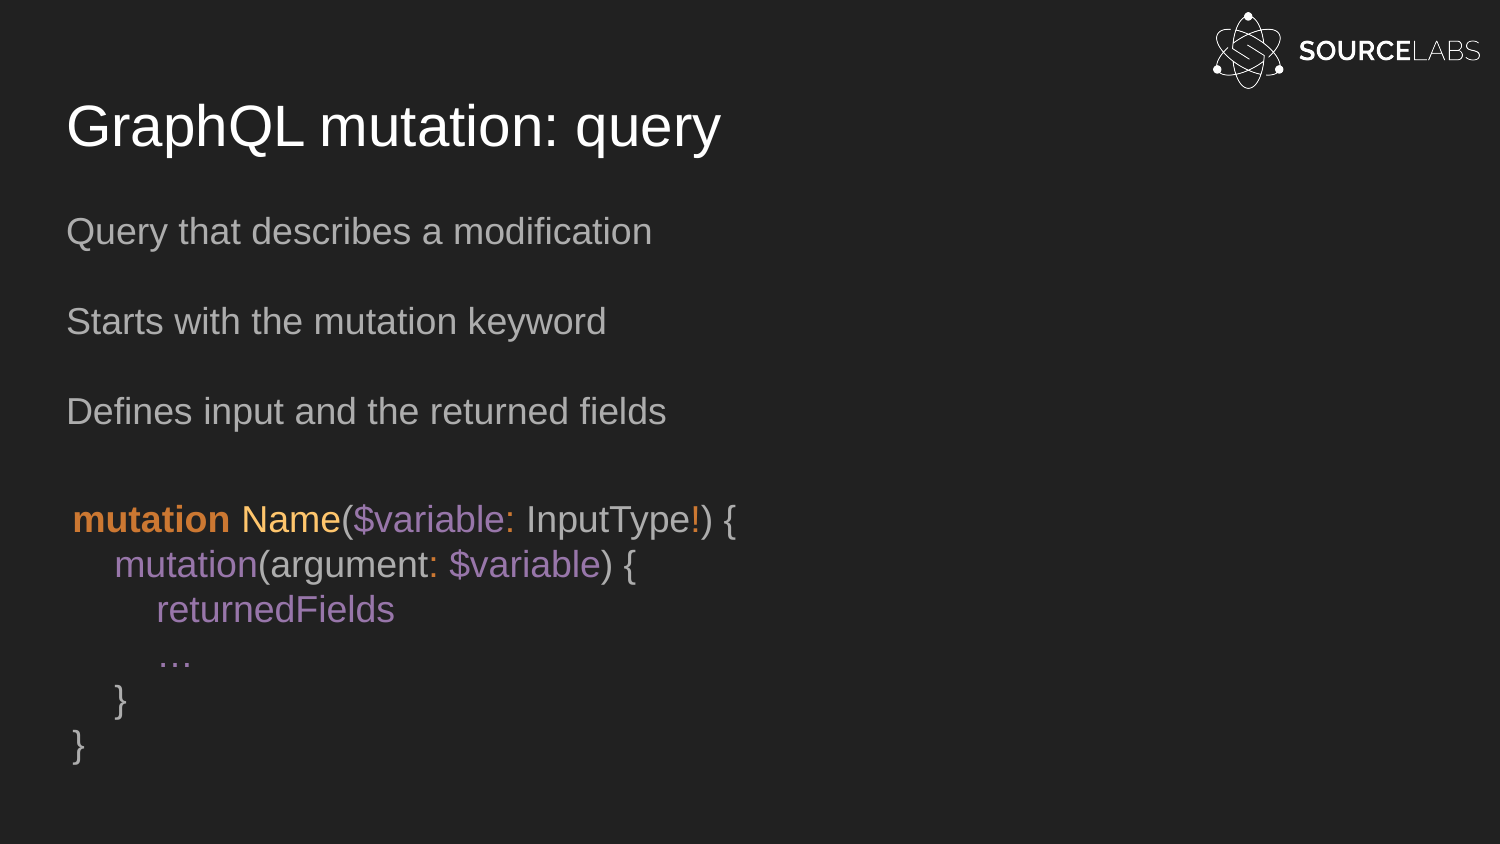

# GraphQL mutation: query
Query that describes a modification

Starts with the mutation keyword

Defines input and the returned fields

mutation Name($variable: InputType!) {
    mutation(argument: $variable) {
        returnedFields
        …
    }
}